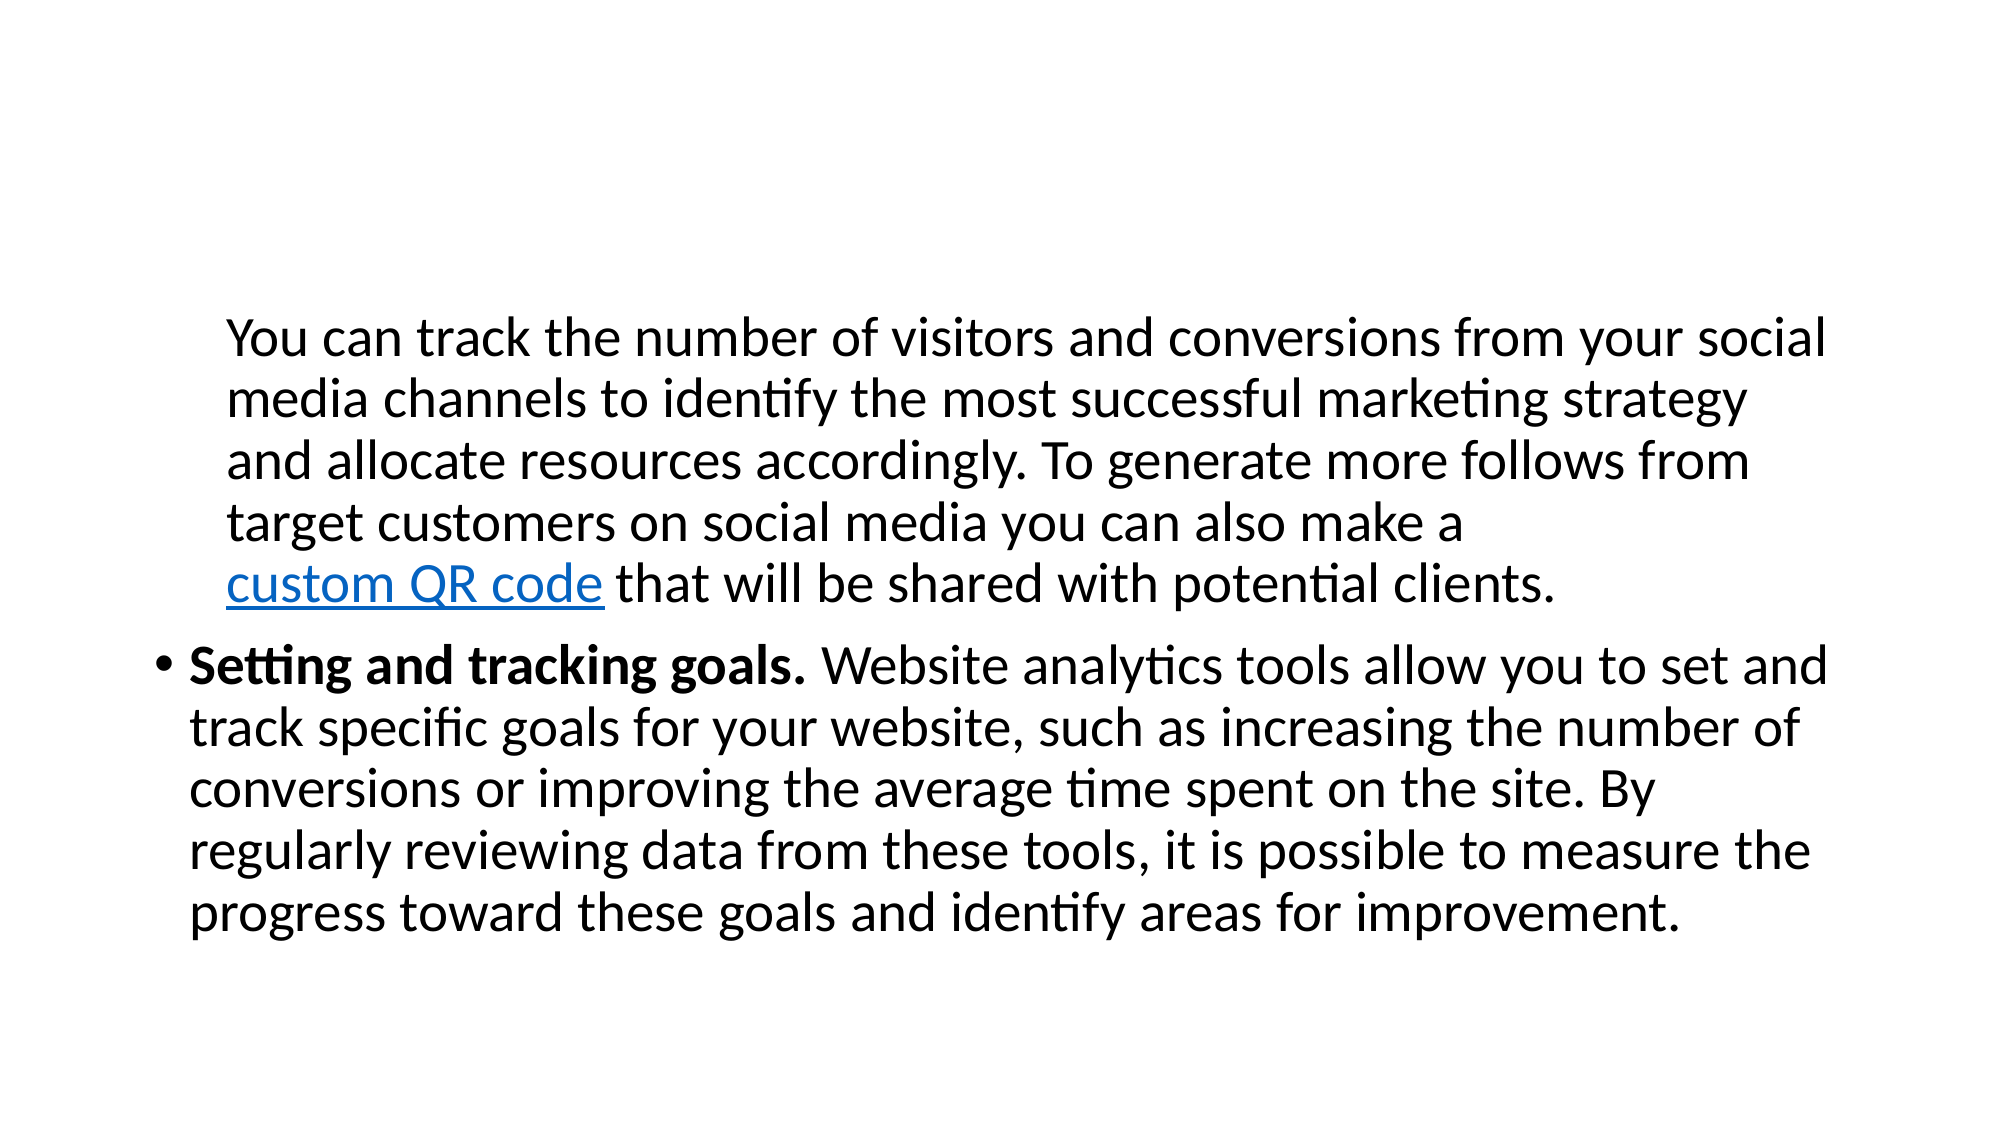

#
You can track the number of visitors and conversions from your social media channels to identify the most successful marketing strategy and allocate resources accordingly. To generate more follows from target customers on social media you can also make a custom QR code that will be shared with potential clients.
Setting and tracking goals. Website analytics tools allow you to set and track specific goals for your website, such as increasing the number of conversions or improving the average time spent on the site. By regularly reviewing data from these tools, it is possible to measure the progress toward these goals and identify areas for improvement.